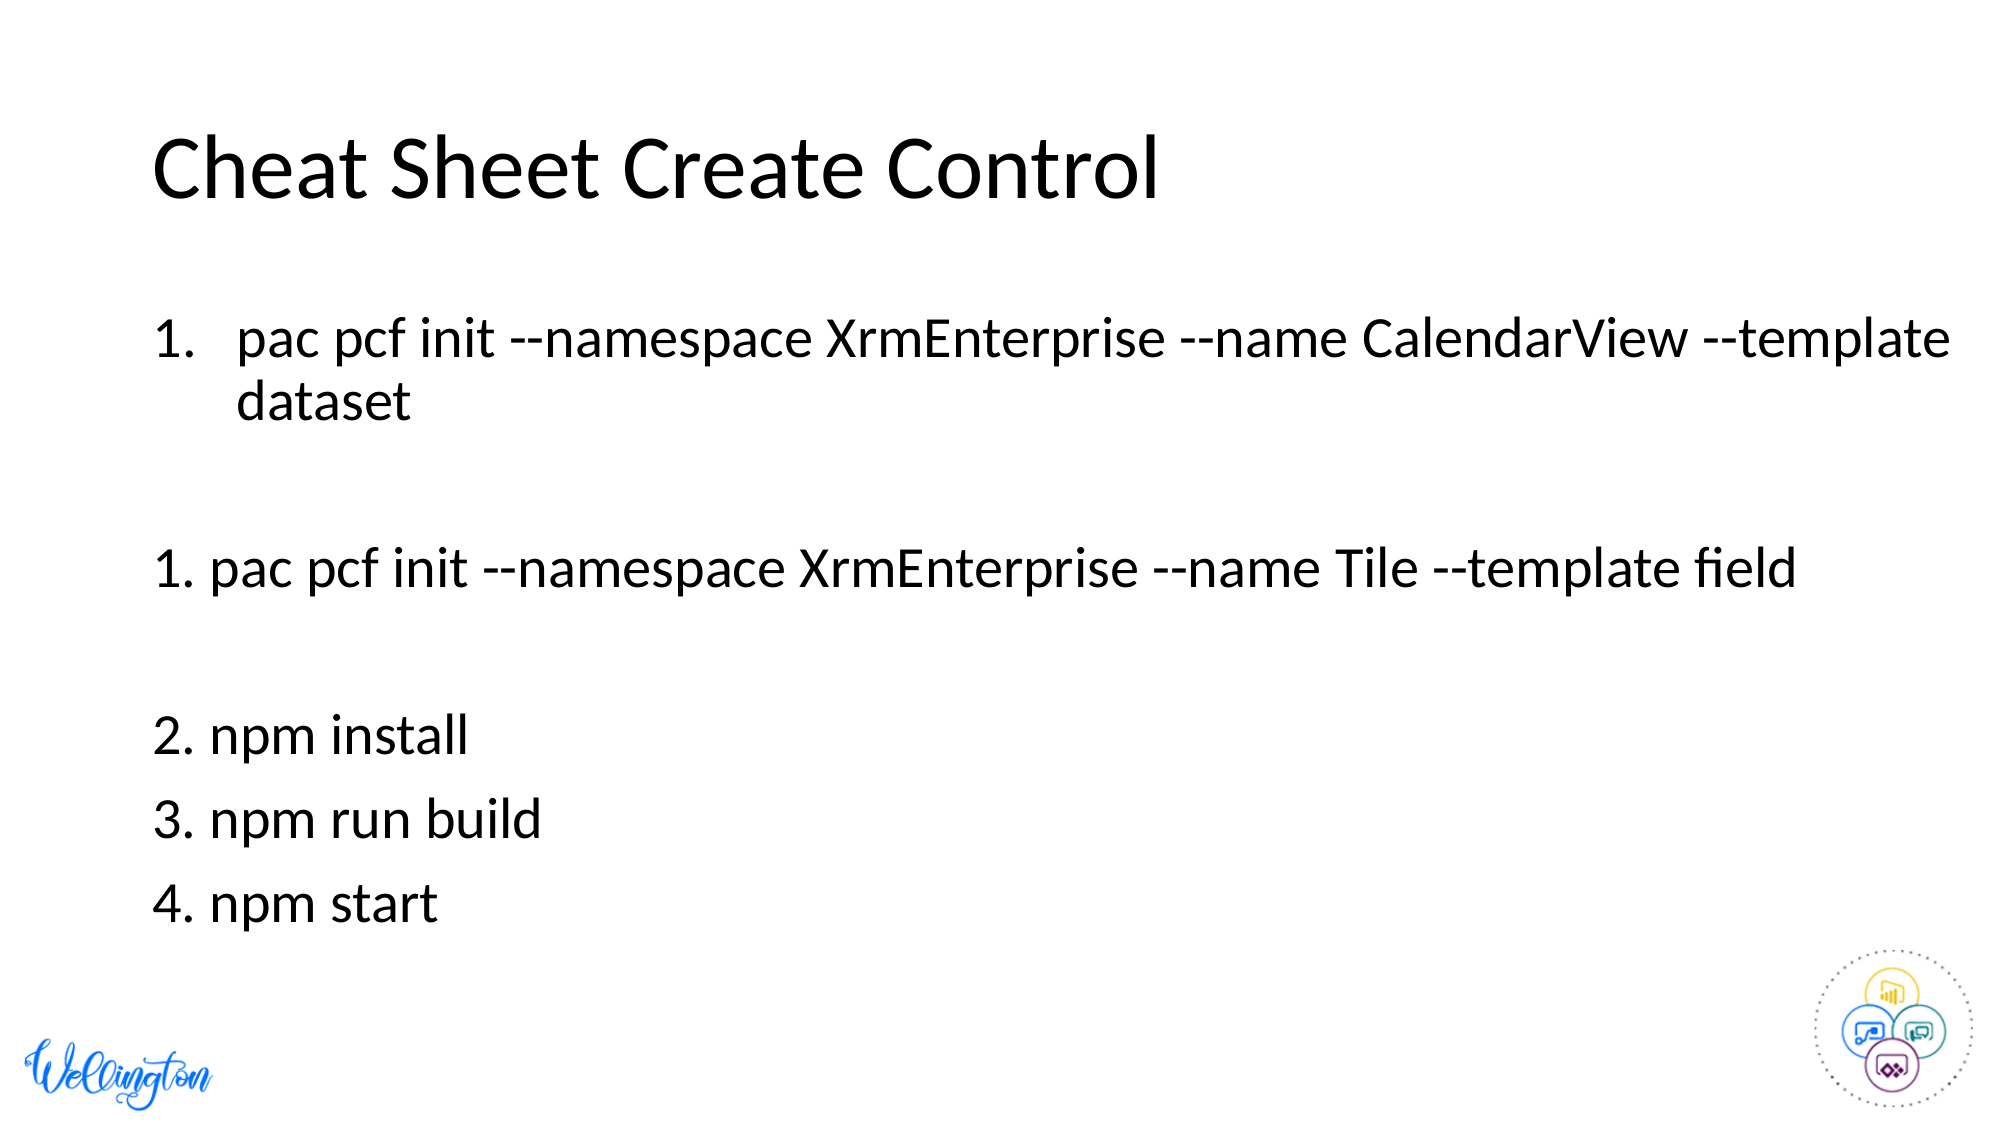

# Cheat Sheet Create Control
pac pcf init --namespace XrmEnterprise --name CalendarView --template dataset

1. pac pcf init --namespace XrmEnterprise --name Tile --template field

2. npm install
3. npm run build
4. npm start